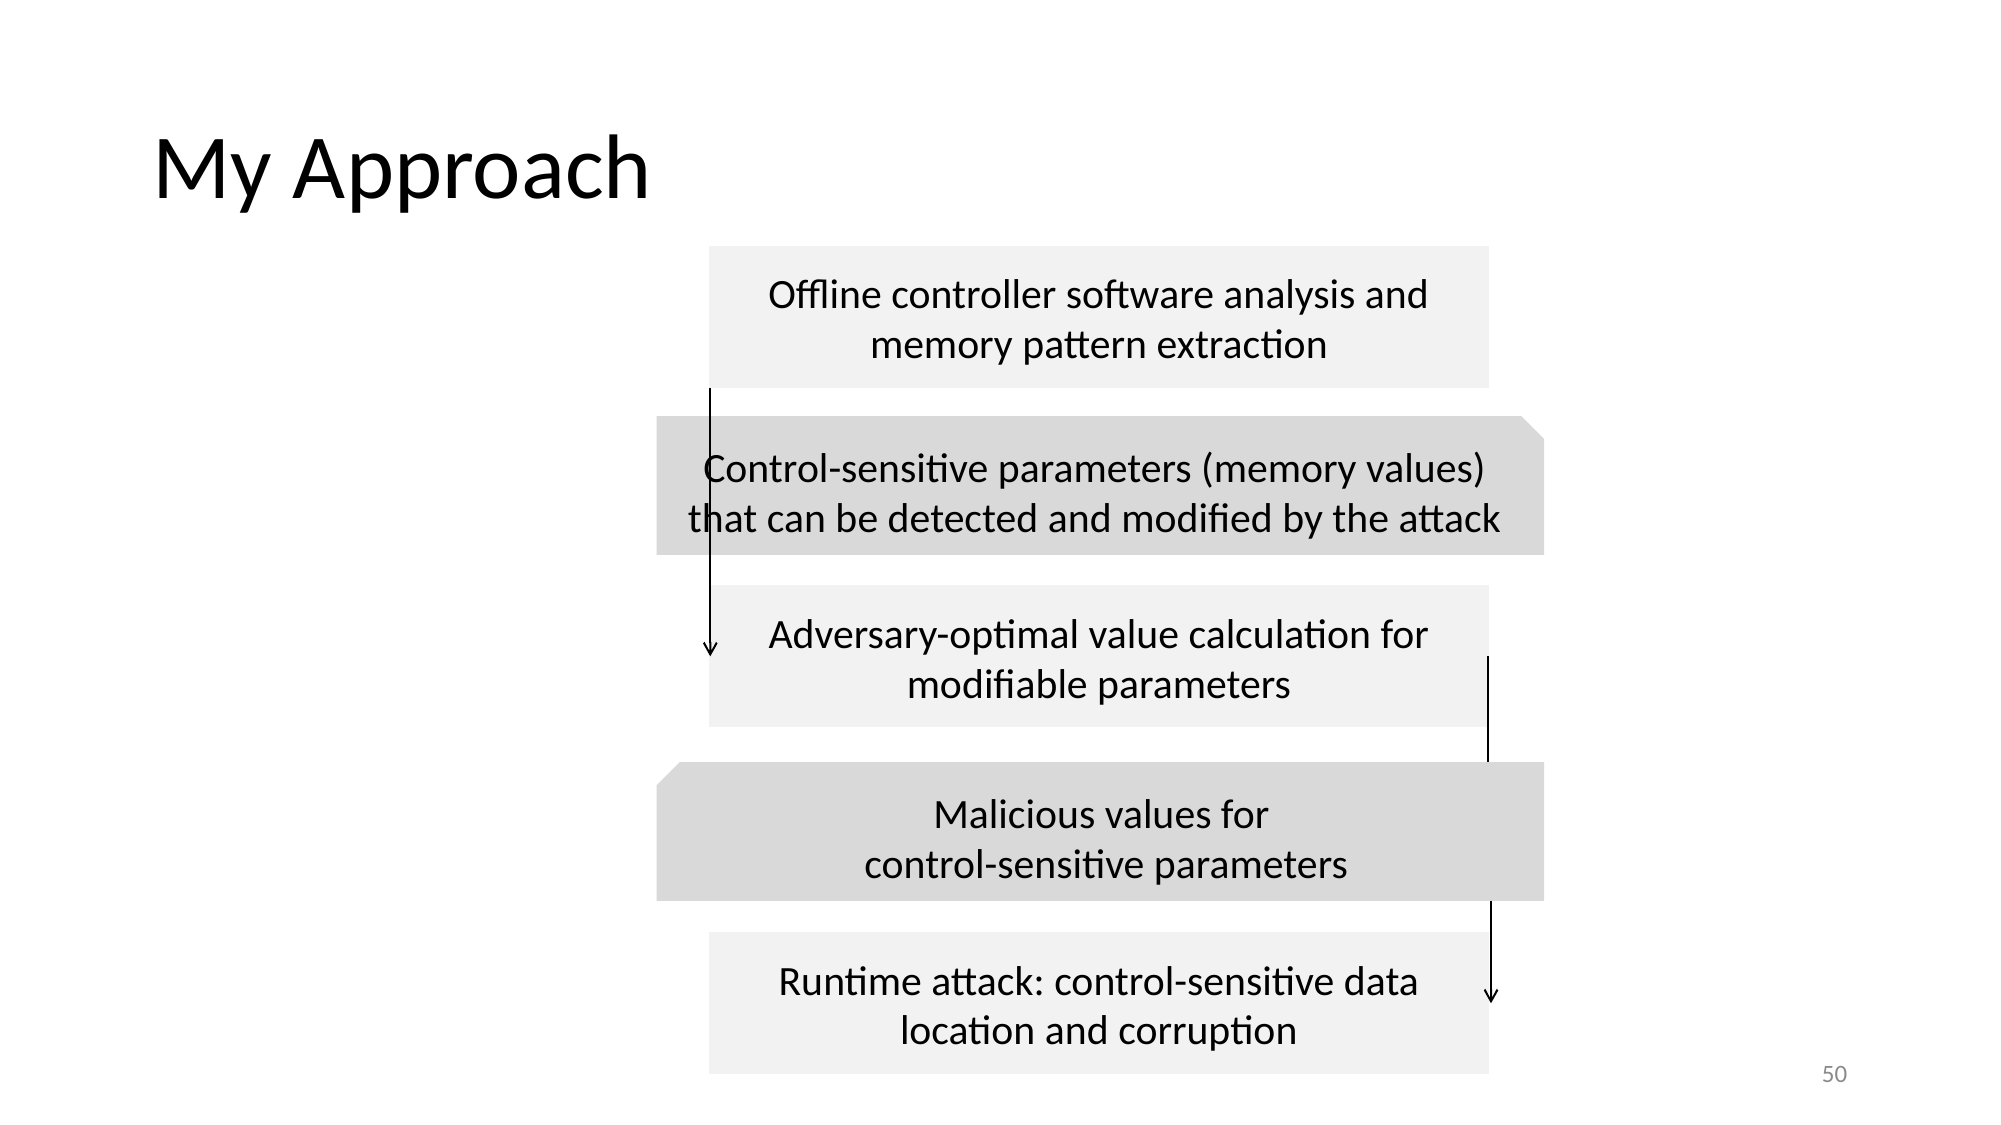

# My Approach
Offline controller software analysis and memory pattern extraction
Control-sensitive parameters (memory values) that can be detected and modified by the attack
Adversary-optimal value calculation for modifiable parameters
Malicious values for
control-sensitive parameters
Runtime attack: control-sensitive data location and corruption
50